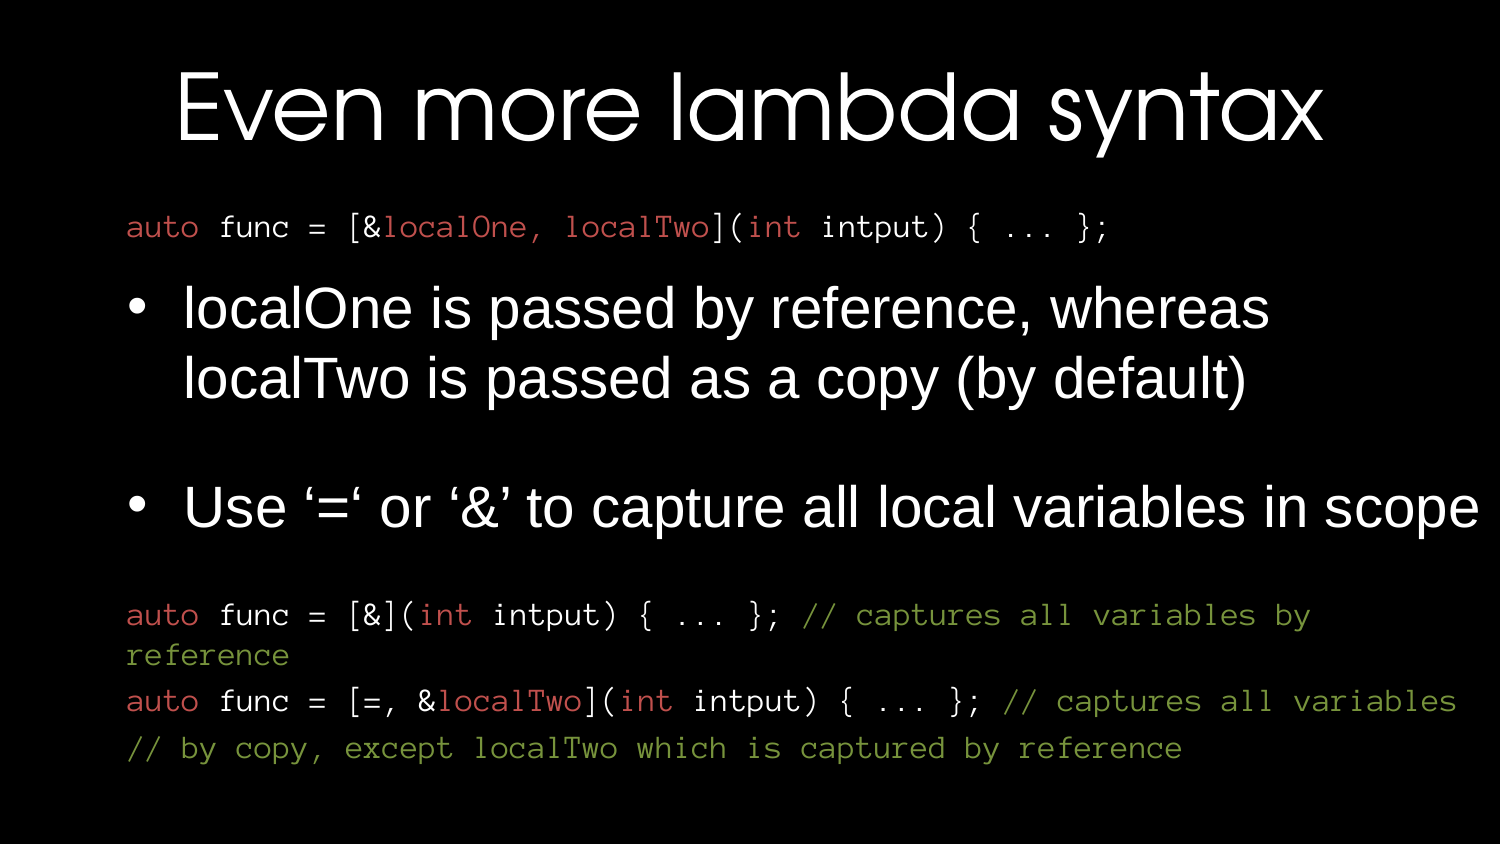

# Even more lambda syntax
auto func = [&localOne, localTwo](int intput) { ... };

localOne is passed by reference, whereas localTwo is passed as a copy (by default)

Use ‘=‘ or ‘&’ to capture all local variables in scope

auto func = [&](int intput) { ... }; // captures all variables by reference
auto func = [=, &localTwo](int intput) { ... }; // captures all variables
// by copy, except localTwo which is captured by reference